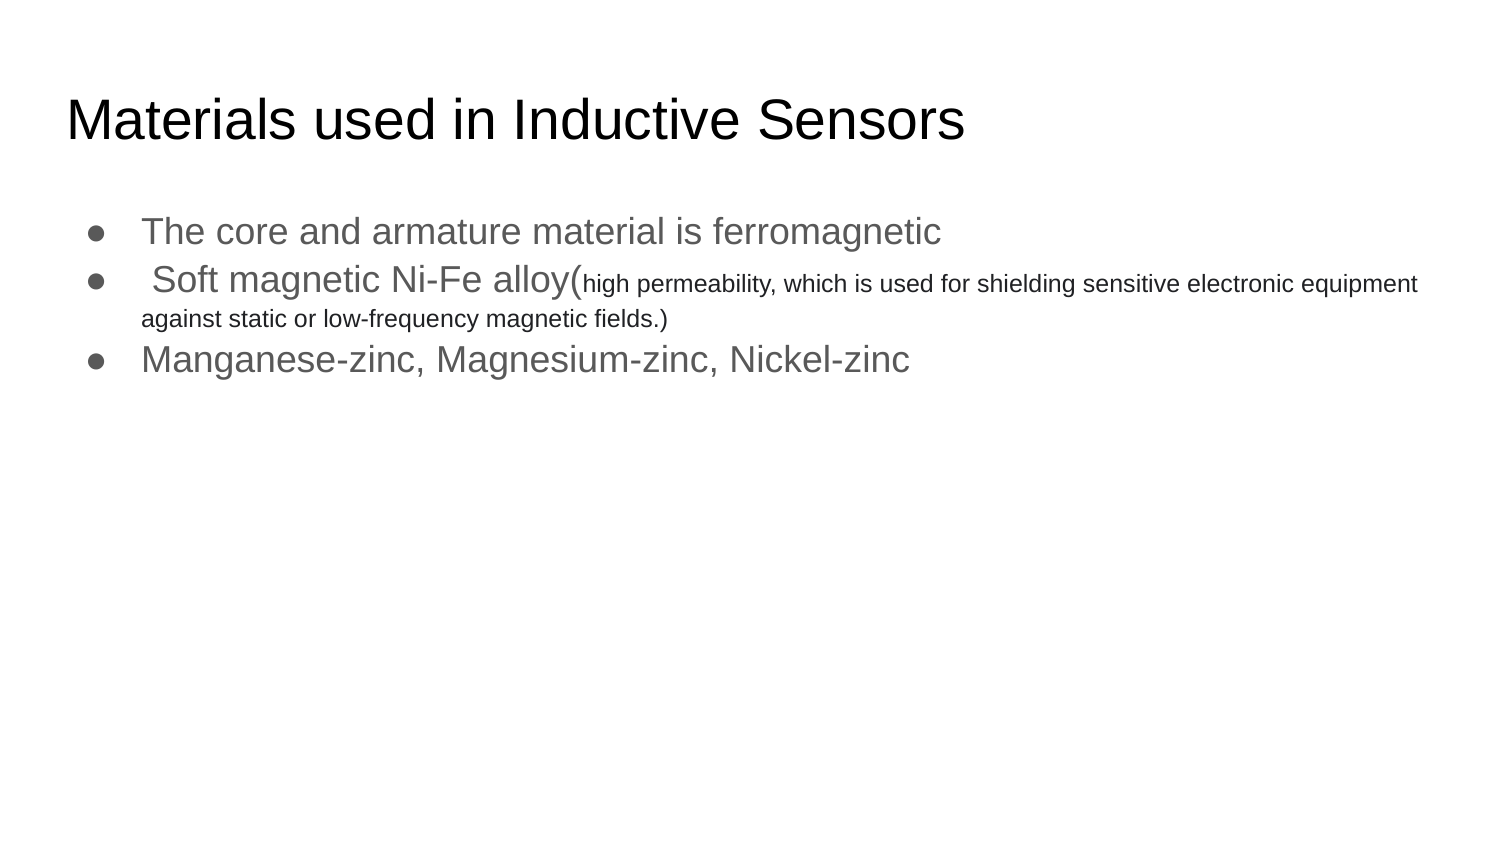

# Materials used in Inductive Sensors
The core and armature material is ferromagnetic
 Soft magnetic Ni-Fe alloy(high permeability, which is used for shielding sensitive electronic equipment against static or low-frequency magnetic fields.)
Manganese-zinc, Magnesium-zinc, Nickel-zinc